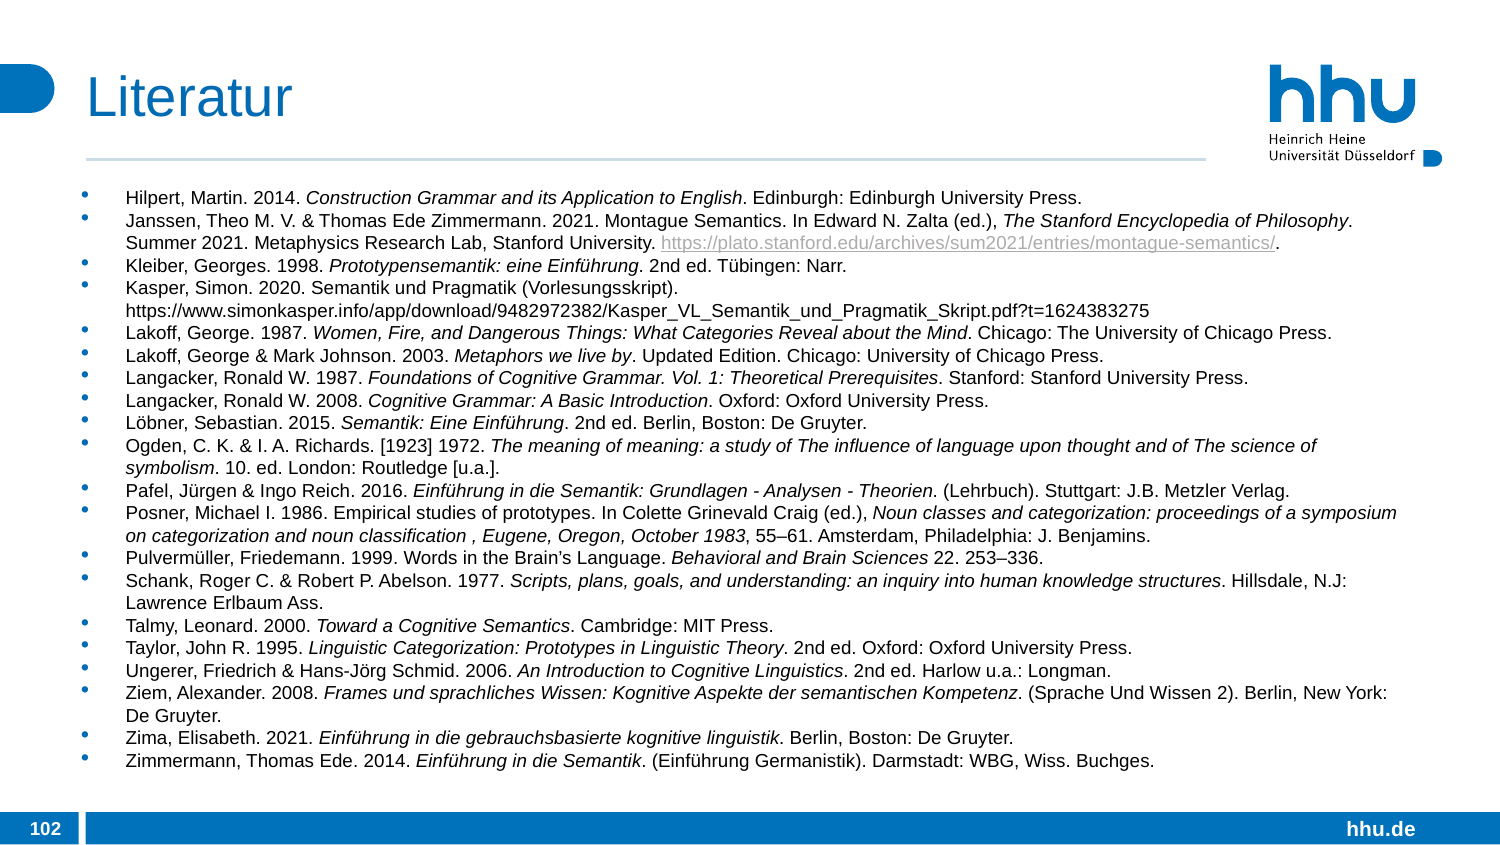

# Literatur
Hilpert, Martin. 2014. Construction Grammar and its Application to English. Edinburgh: Edinburgh University Press.
Janssen, Theo M. V. & Thomas Ede Zimmermann. 2021. Montague Semantics. In Edward N. Zalta (ed.), The Stanford Encyclopedia of Philosophy. Summer 2021. Metaphysics Research Lab, Stanford University. https://plato.stanford.edu/archives/sum2021/entries/montague-semantics/.
Kleiber, Georges. 1998. Prototypensemantik: eine Einführung. 2nd ed. Tübingen: Narr.
Kasper, Simon. 2020. Semantik und Pragmatik (Vorlesungsskript). https://www.simonkasper.info/app/download/9482972382/Kasper_VL_Semantik_und_Pragmatik_Skript.pdf?t=1624383275
Lakoff, George. 1987. Women, Fire, and Dangerous Things: What Categories Reveal about the Mind. Chicago: The University of Chicago Press.
Lakoff, George & Mark Johnson. 2003. Metaphors we live by. Updated Edition. Chicago: University of Chicago Press.
Langacker, Ronald W. 1987. Foundations of Cognitive Grammar. Vol. 1: Theoretical Prerequisites. Stanford: Stanford University Press.
Langacker, Ronald W. 2008. Cognitive Grammar: A Basic Introduction. Oxford: Oxford University Press.
Löbner, Sebastian. 2015. Semantik: Eine Einführung. 2nd ed. Berlin, Boston: De Gruyter.
Ogden, C. K. & I. A. Richards. [1923] 1972. The meaning of meaning: a study of The influence of language upon thought and of The science of symbolism. 10. ed. London: Routledge [u.a.].
Pafel, Jürgen & Ingo Reich. 2016. Einführung in die Semantik: Grundlagen - Analysen - Theorien. (Lehrbuch). Stuttgart: J.B. Metzler Verlag.
Posner, Michael I. 1986. Empirical studies of prototypes. In Colette Grinevald Craig (ed.), Noun classes and categorization: proceedings of a symposium on categorization and noun classification , Eugene, Oregon, October 1983, 55–61. Amsterdam, Philadelphia: J. Benjamins.
Pulvermüller, Friedemann. 1999. Words in the Brain’s Language. Behavioral and Brain Sciences 22. 253–336.
Schank, Roger C. & Robert P. Abelson. 1977. Scripts, plans, goals, and understanding: an inquiry into human knowledge structures. Hillsdale, N.J: Lawrence Erlbaum Ass.
Talmy, Leonard. 2000. Toward a Cognitive Semantics. Cambridge: MIT Press.
Taylor, John R. 1995. Linguistic Categorization: Prototypes in Linguistic Theory. 2nd ed. Oxford: Oxford University Press.
Ungerer, Friedrich & Hans-Jörg Schmid. 2006. An Introduction to Cognitive Linguistics. 2nd ed. Harlow u.a.: Longman.
Ziem, Alexander. 2008. Frames und sprachliches Wissen: Kognitive Aspekte der semantischen Kompetenz. (Sprache Und Wissen 2). Berlin, New York: De Gruyter.
Zima, Elisabeth. 2021. Einführung in die gebrauchsbasierte kognitive linguistik. Berlin, Boston: De Gruyter.
Zimmermann, Thomas Ede. 2014. Einführung in die Semantik. (Einführung Germanistik). Darmstadt: WBG, Wiss. Buchges.

102